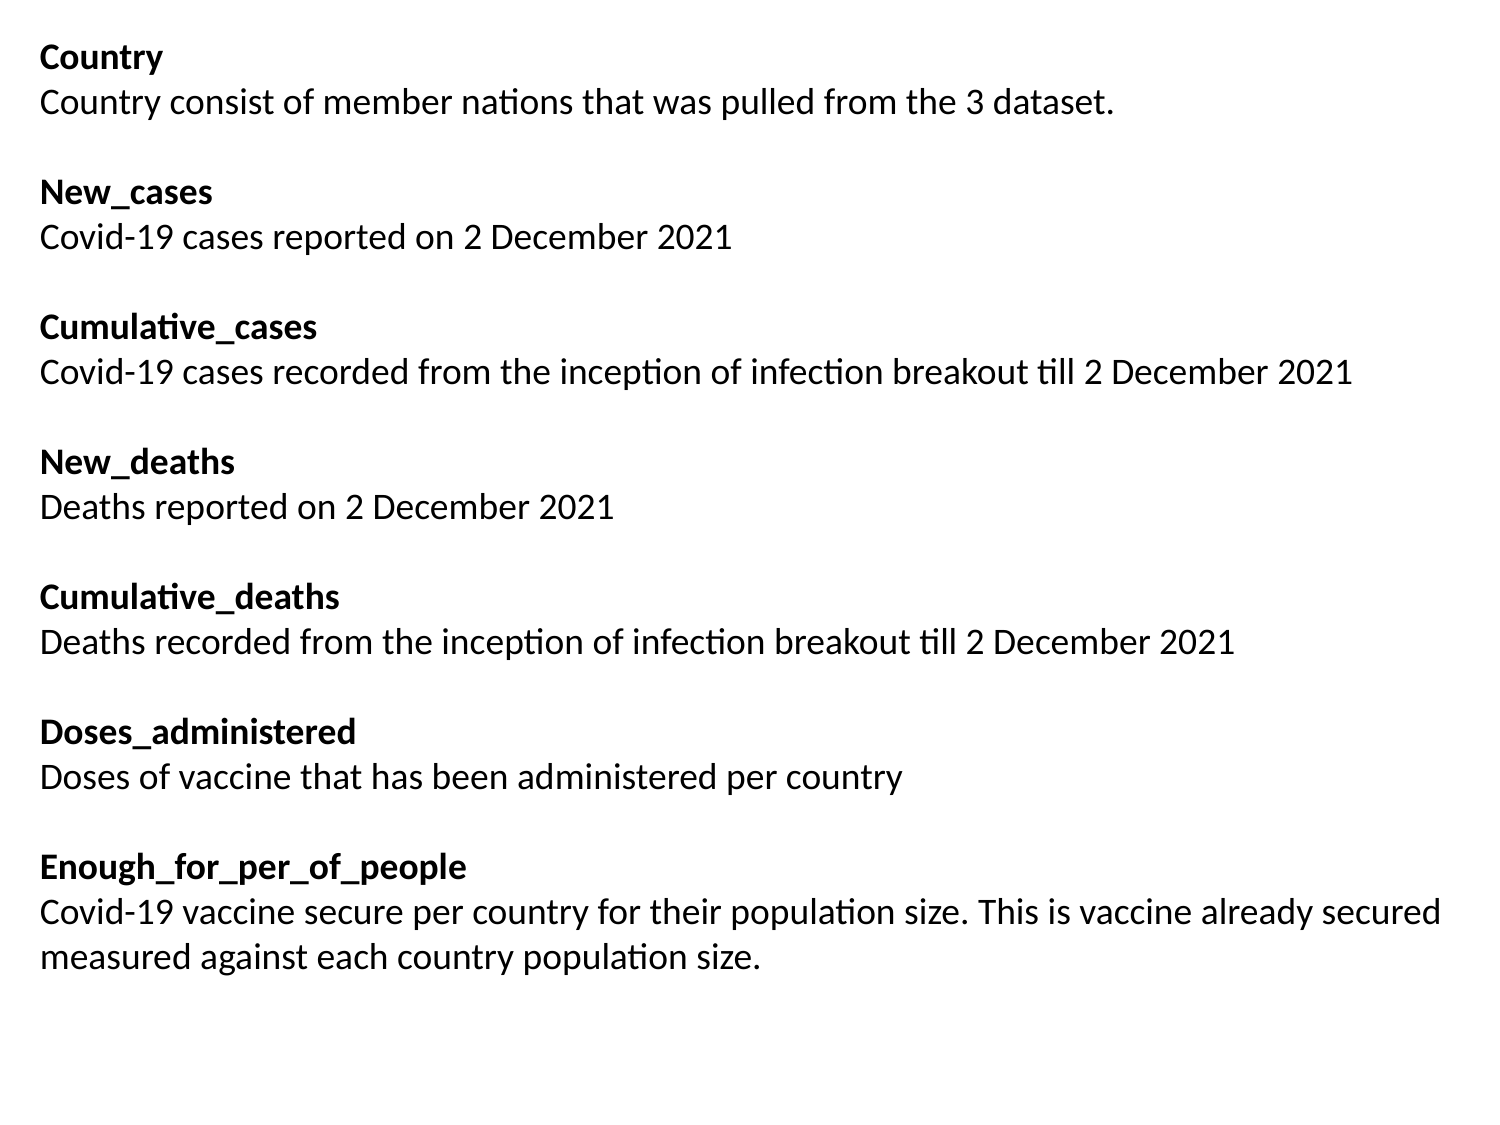

Country
Country consist of member nations that was pulled from the 3 dataset.

New_cases
Covid-19 cases reported on 2 December 2021

Cumulative_cases
Covid-19 cases recorded from the inception of infection breakout till 2 December 2021

New_deaths
Deaths reported on 2 December 2021

Cumulative_deaths
Deaths recorded from the inception of infection breakout till 2 December 2021

Doses_administered
Doses of vaccine that has been administered per country

Enough_for_per_of_people
Covid-19 vaccine secure per country for their population size. This is vaccine already secured measured against each country population size.